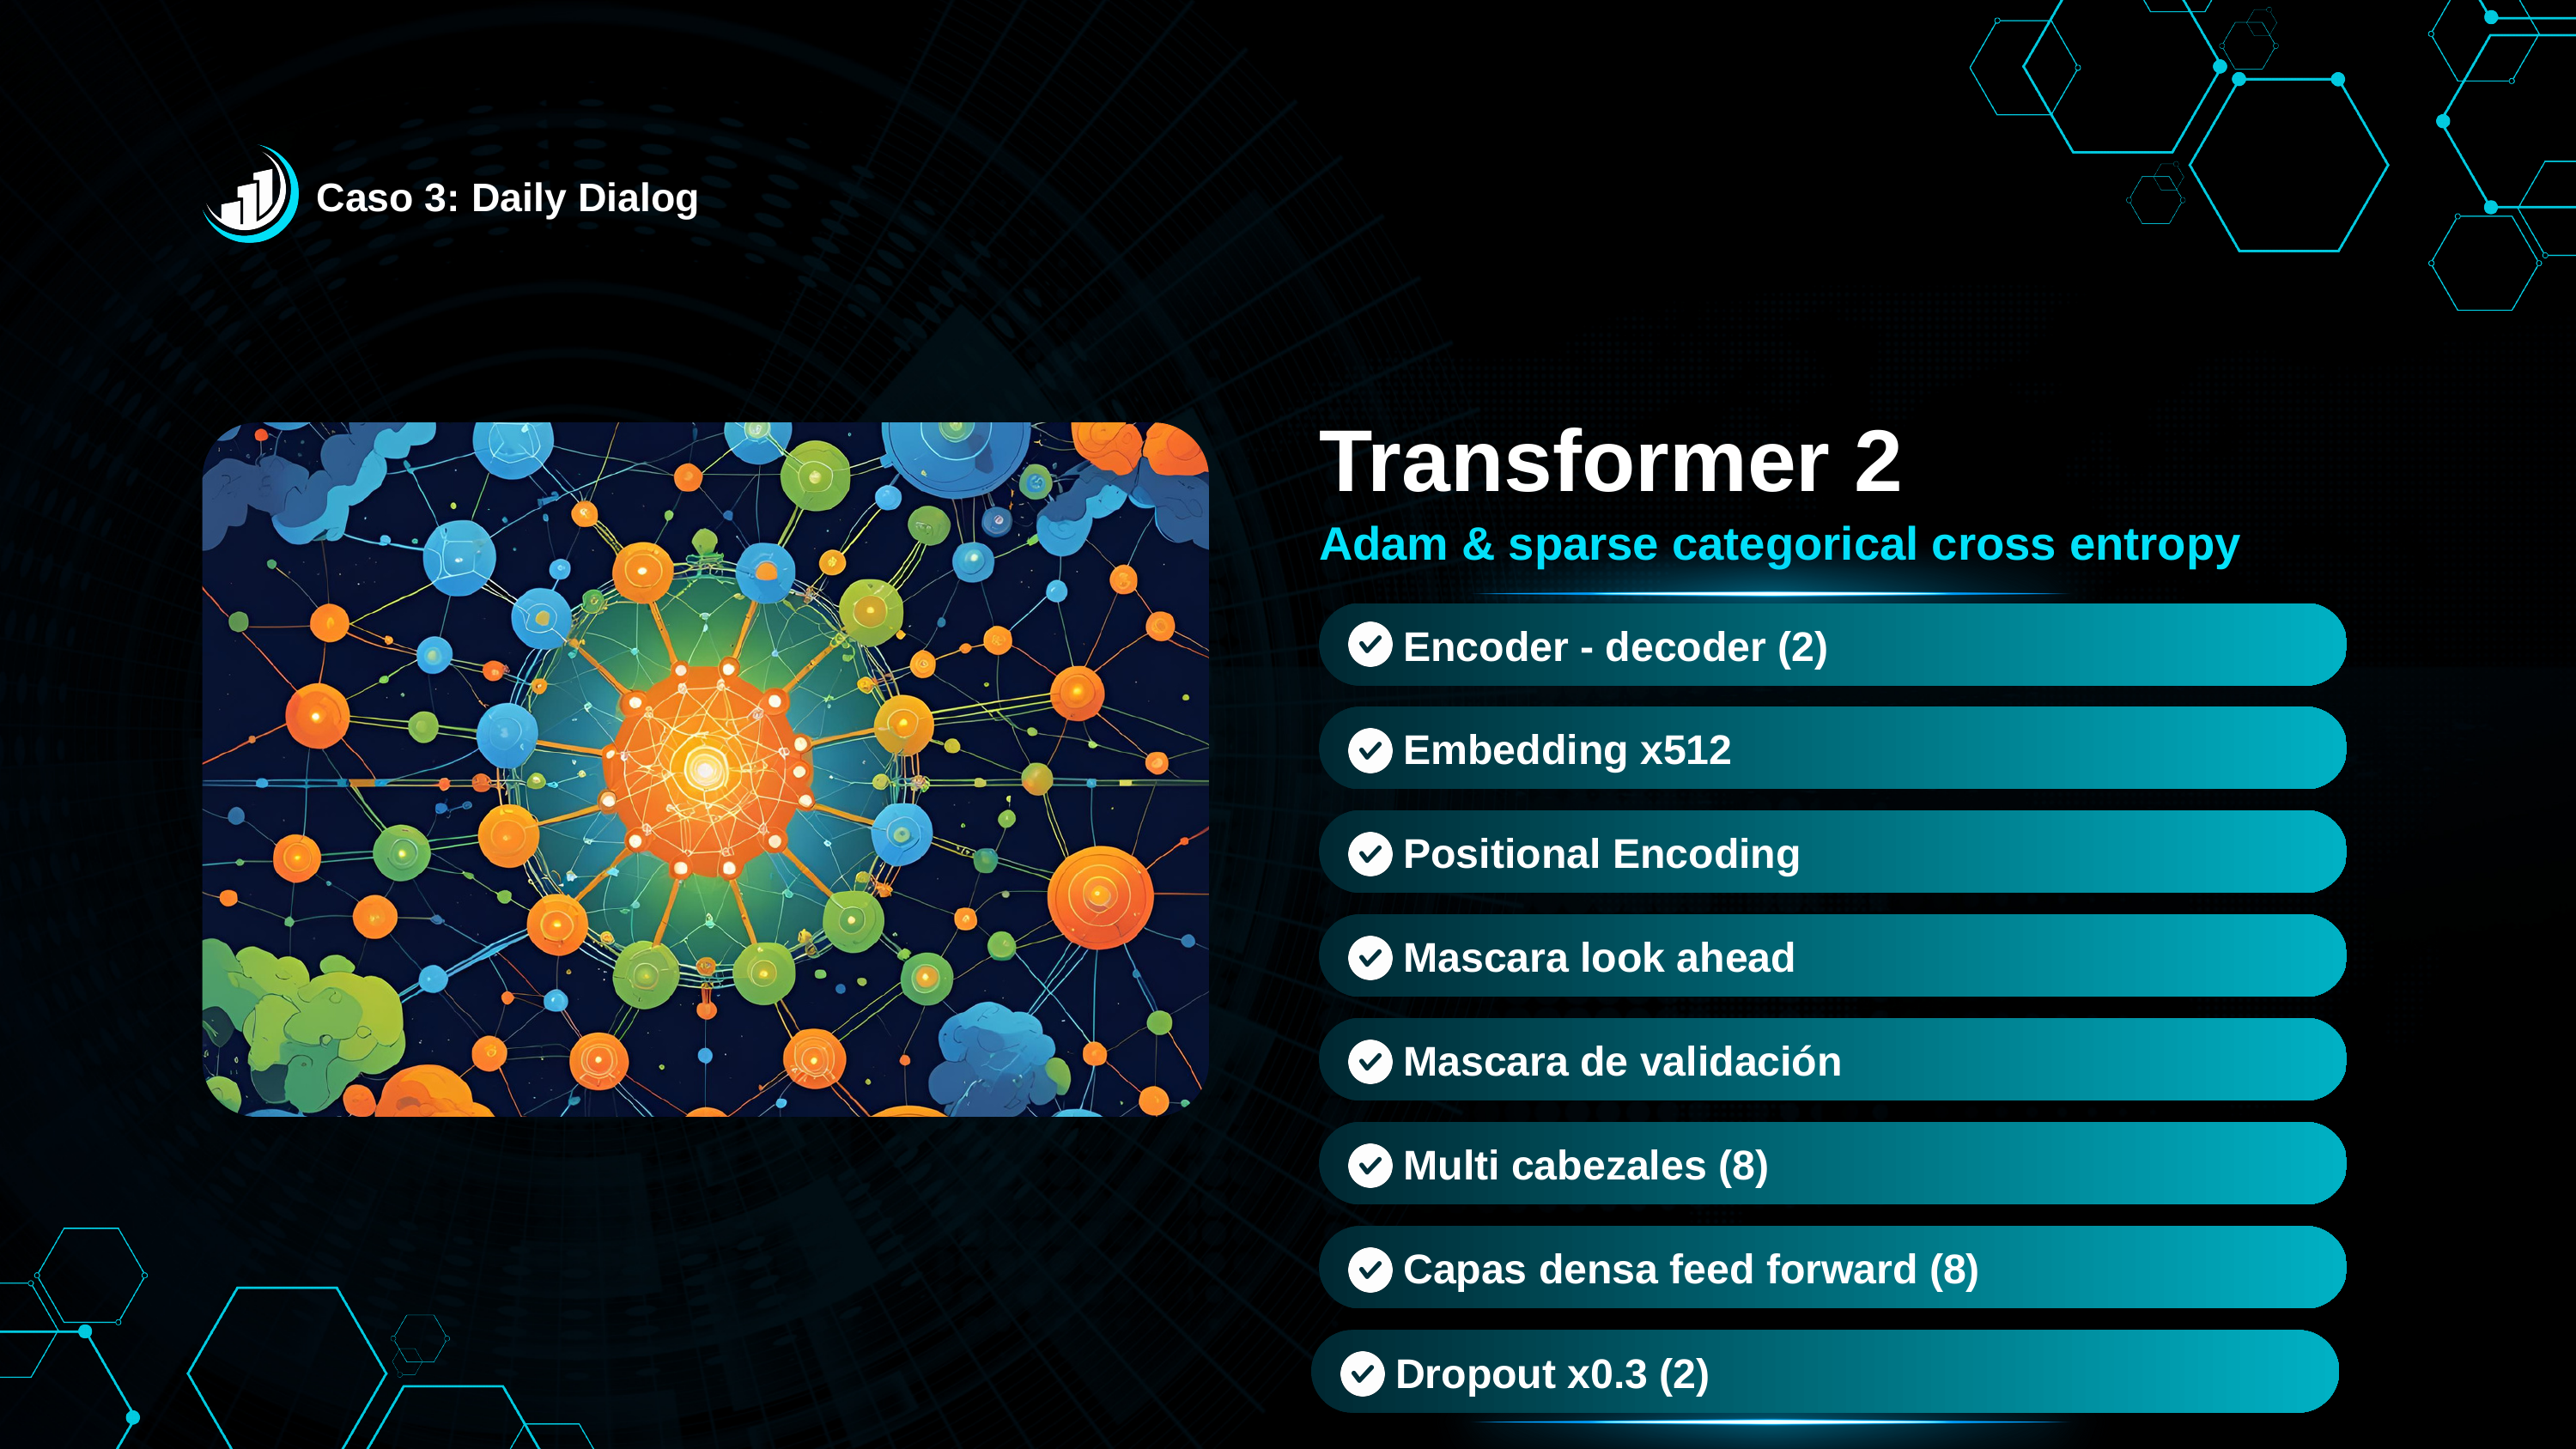

Caso 3: Daily Dialog
Transformer 2

Adam & sparse categorical cross entropy

Encoder - decoder (2)

Embedding x512

Positional Encoding

Mascara look ahead

Mascara de validación

Multi cabezales (8)

Capas densa feed forward (8)

Dropout x0.3 (2)